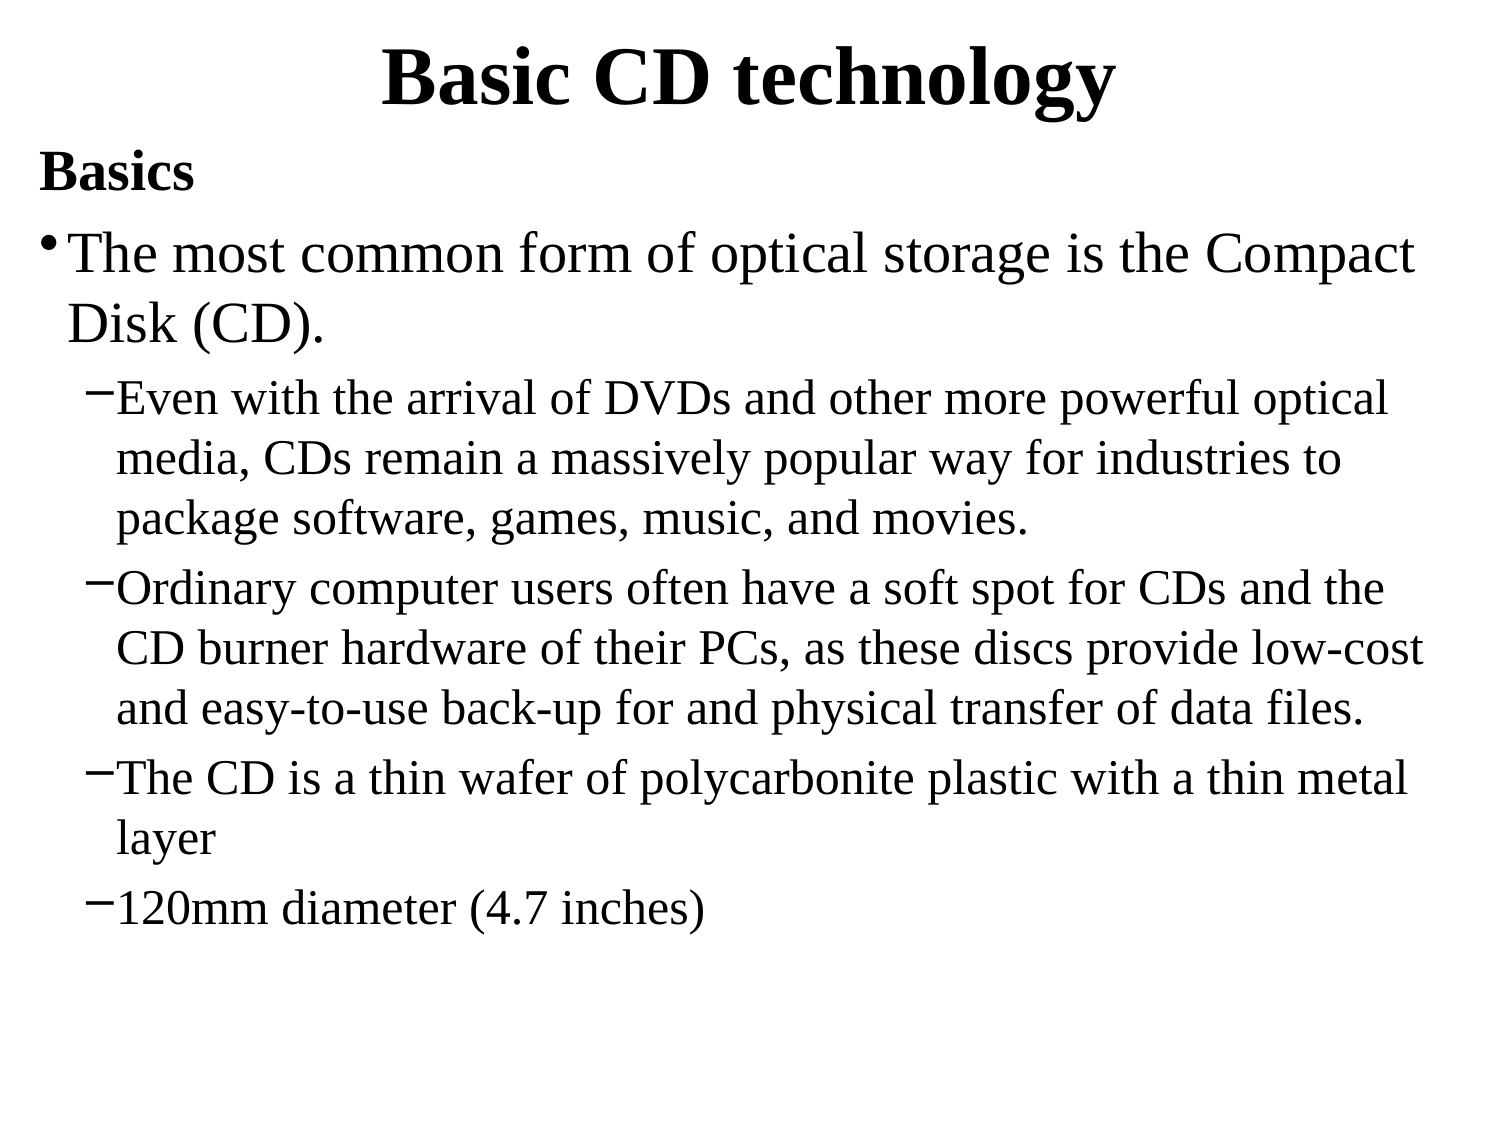

# Basic CD technology
Basics
The most common form of optical storage is the Compact Disk (CD).
Even with the arrival of DVDs and other more powerful optical media, CDs remain a massively popular way for industries to package software, games, music, and movies.
Ordinary computer users often have a soft spot for CDs and the CD burner hardware of their PCs, as these discs provide low-cost and easy-to-use back-up for and physical transfer of data files.
The CD is a thin wafer of polycarbonite plastic with a thin metal layer
120mm diameter (4.7 inches)
97